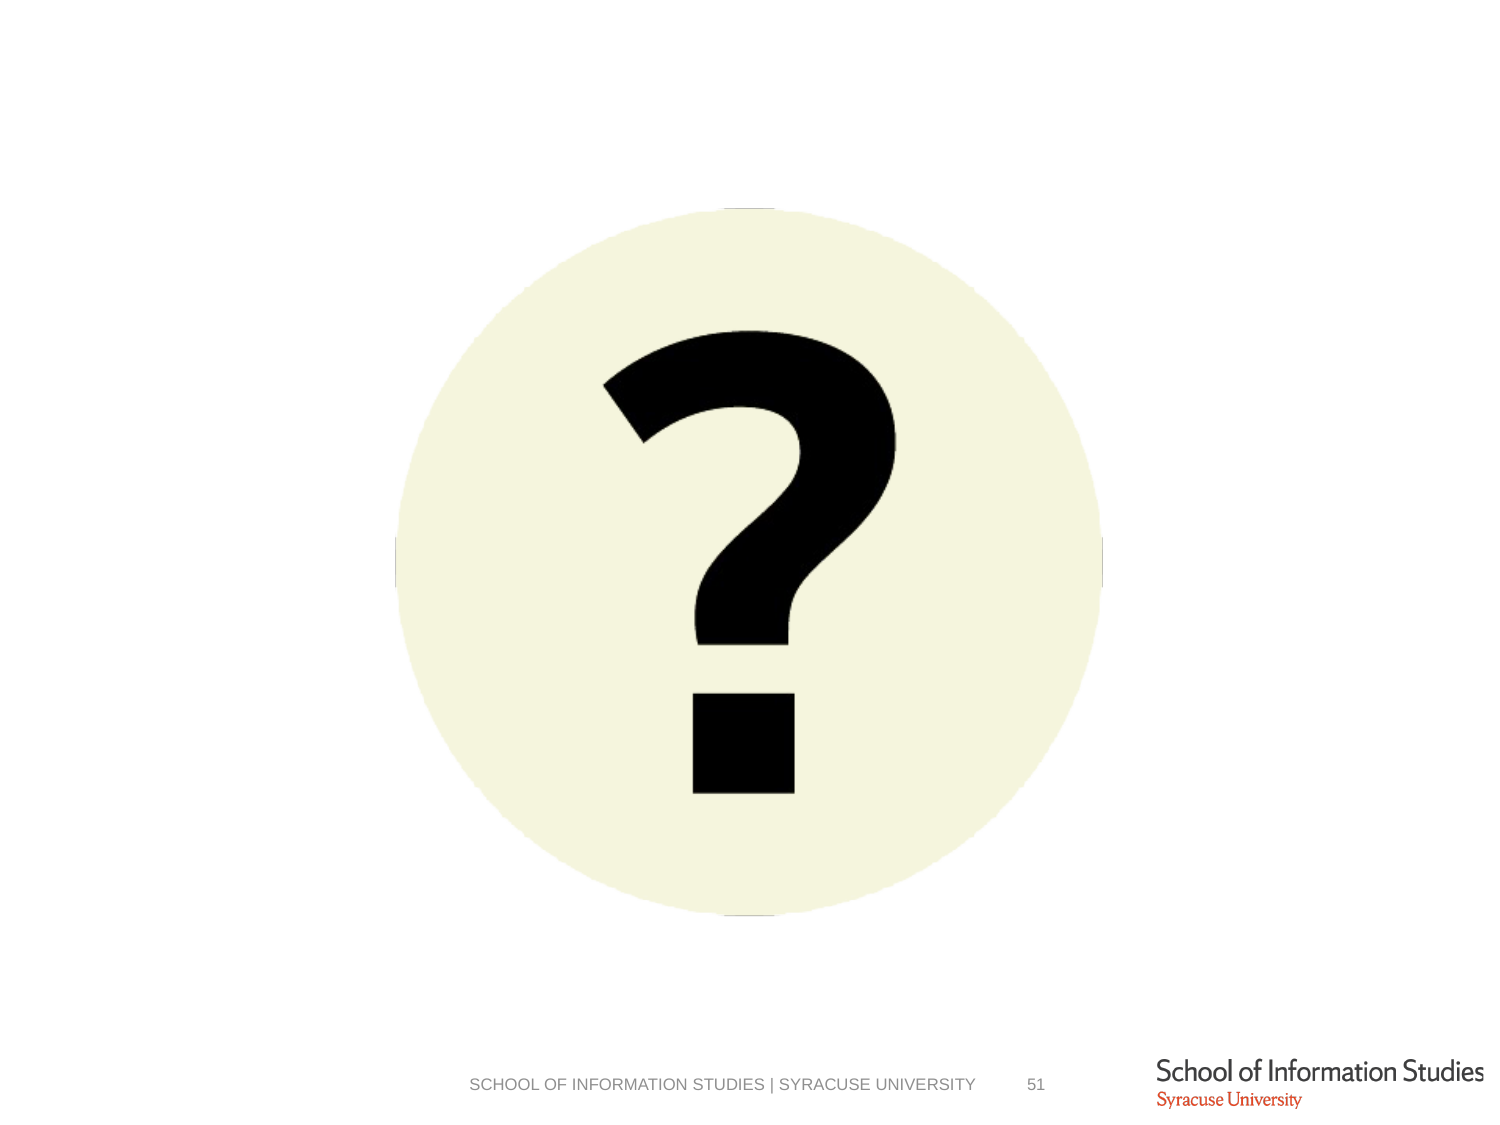

School of Information Studies | Syracuse University
51